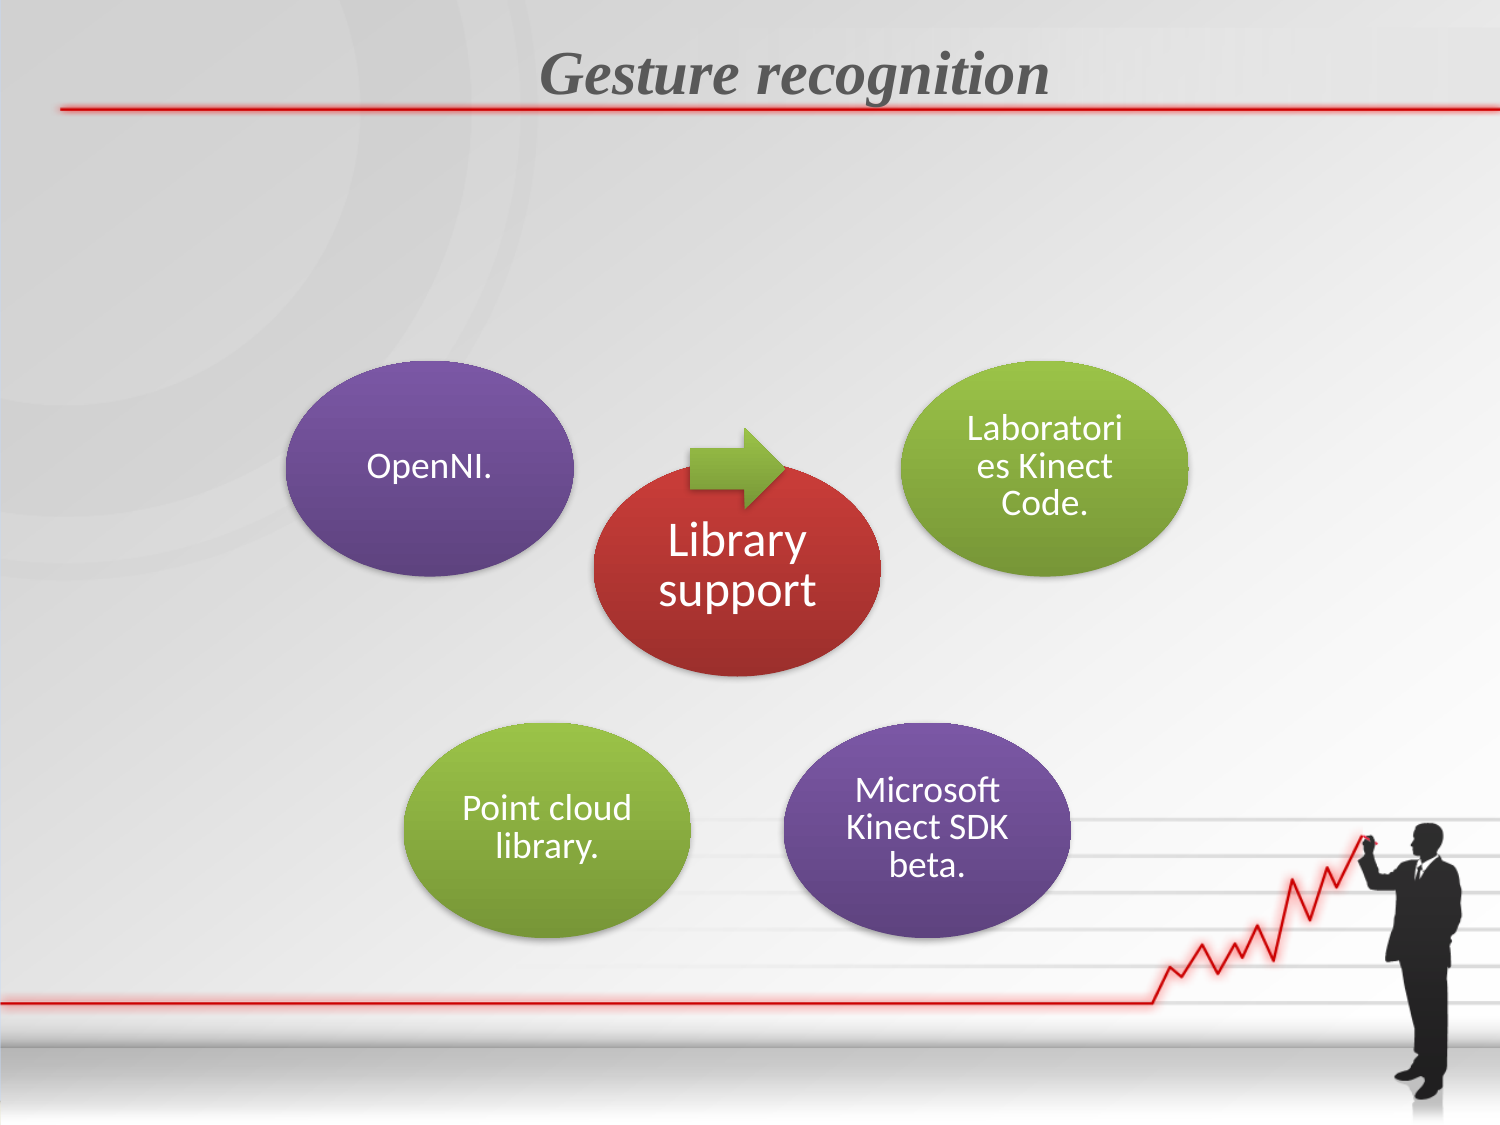

# Gesture recognition
Library support
Laboratories Kinect Code.
Microsoft Kinect SDK beta.
Point cloud library.
OpenNI.